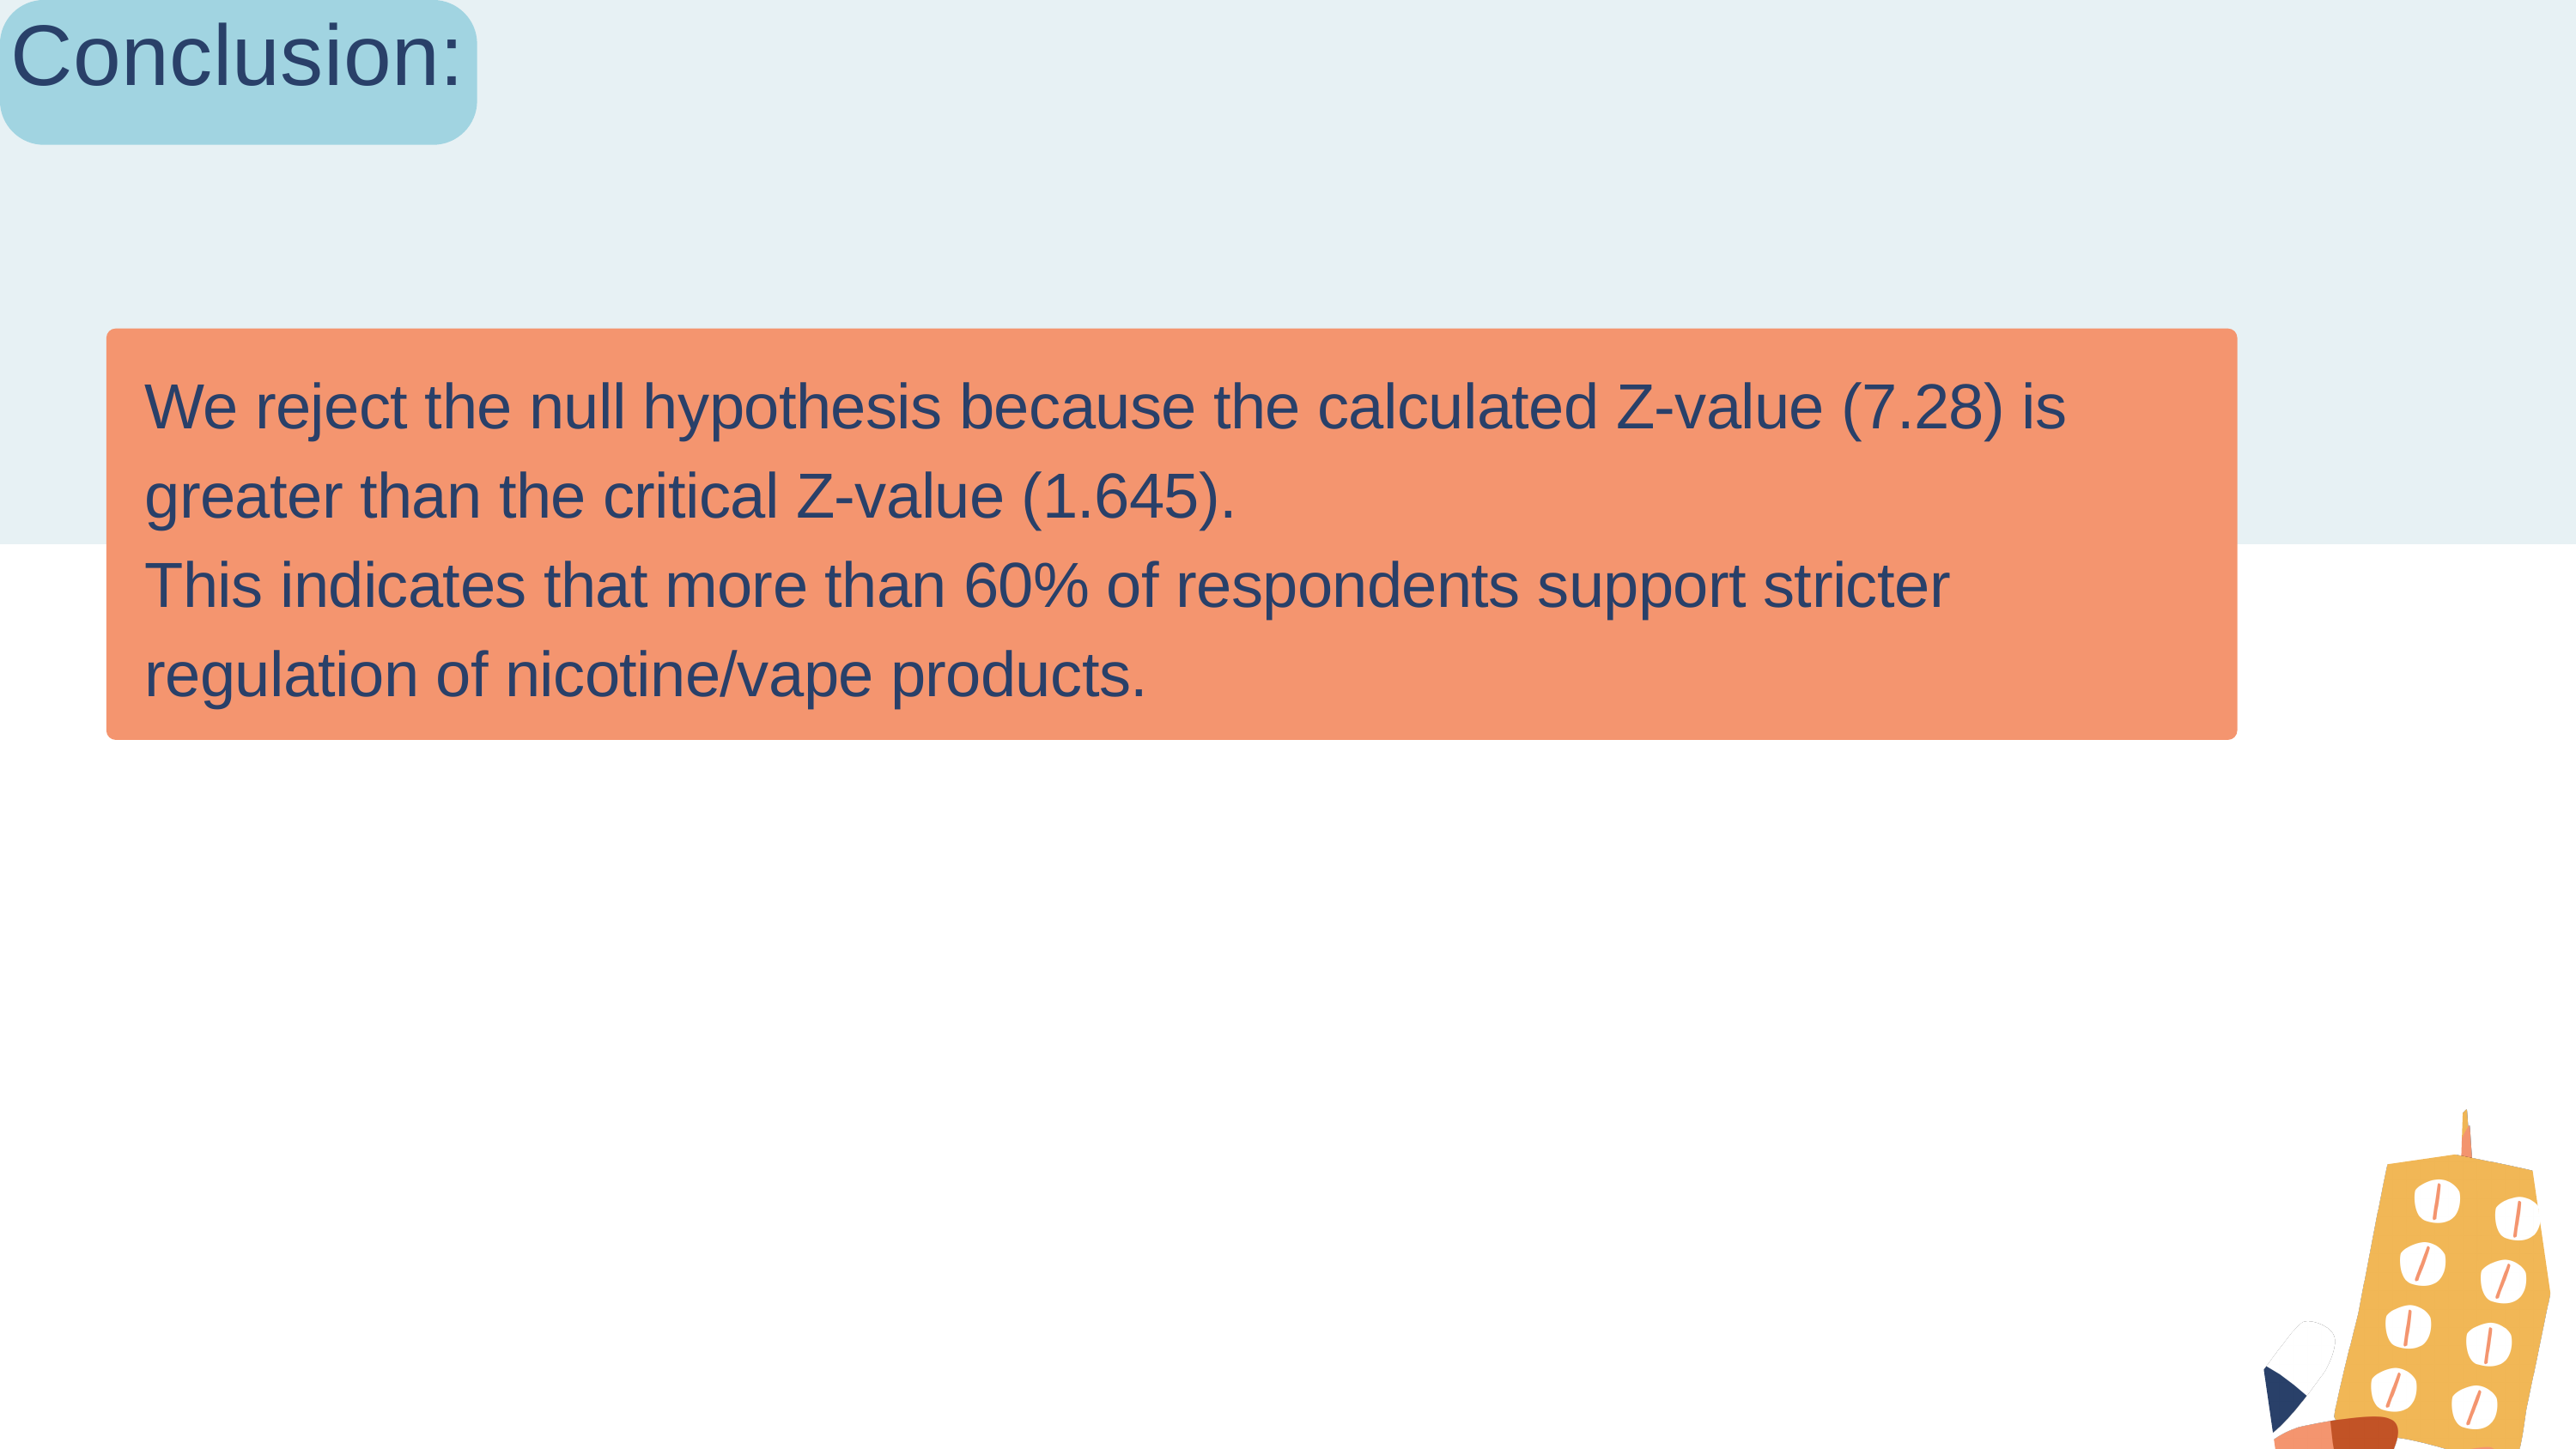

Conclusion:

We reject the null hypothesis because the calculated Z-value (7.28) is greater than the critical Z-value (1.645).
This indicates that more than 60% of respondents support stricter regulation of nicotine/vape products.